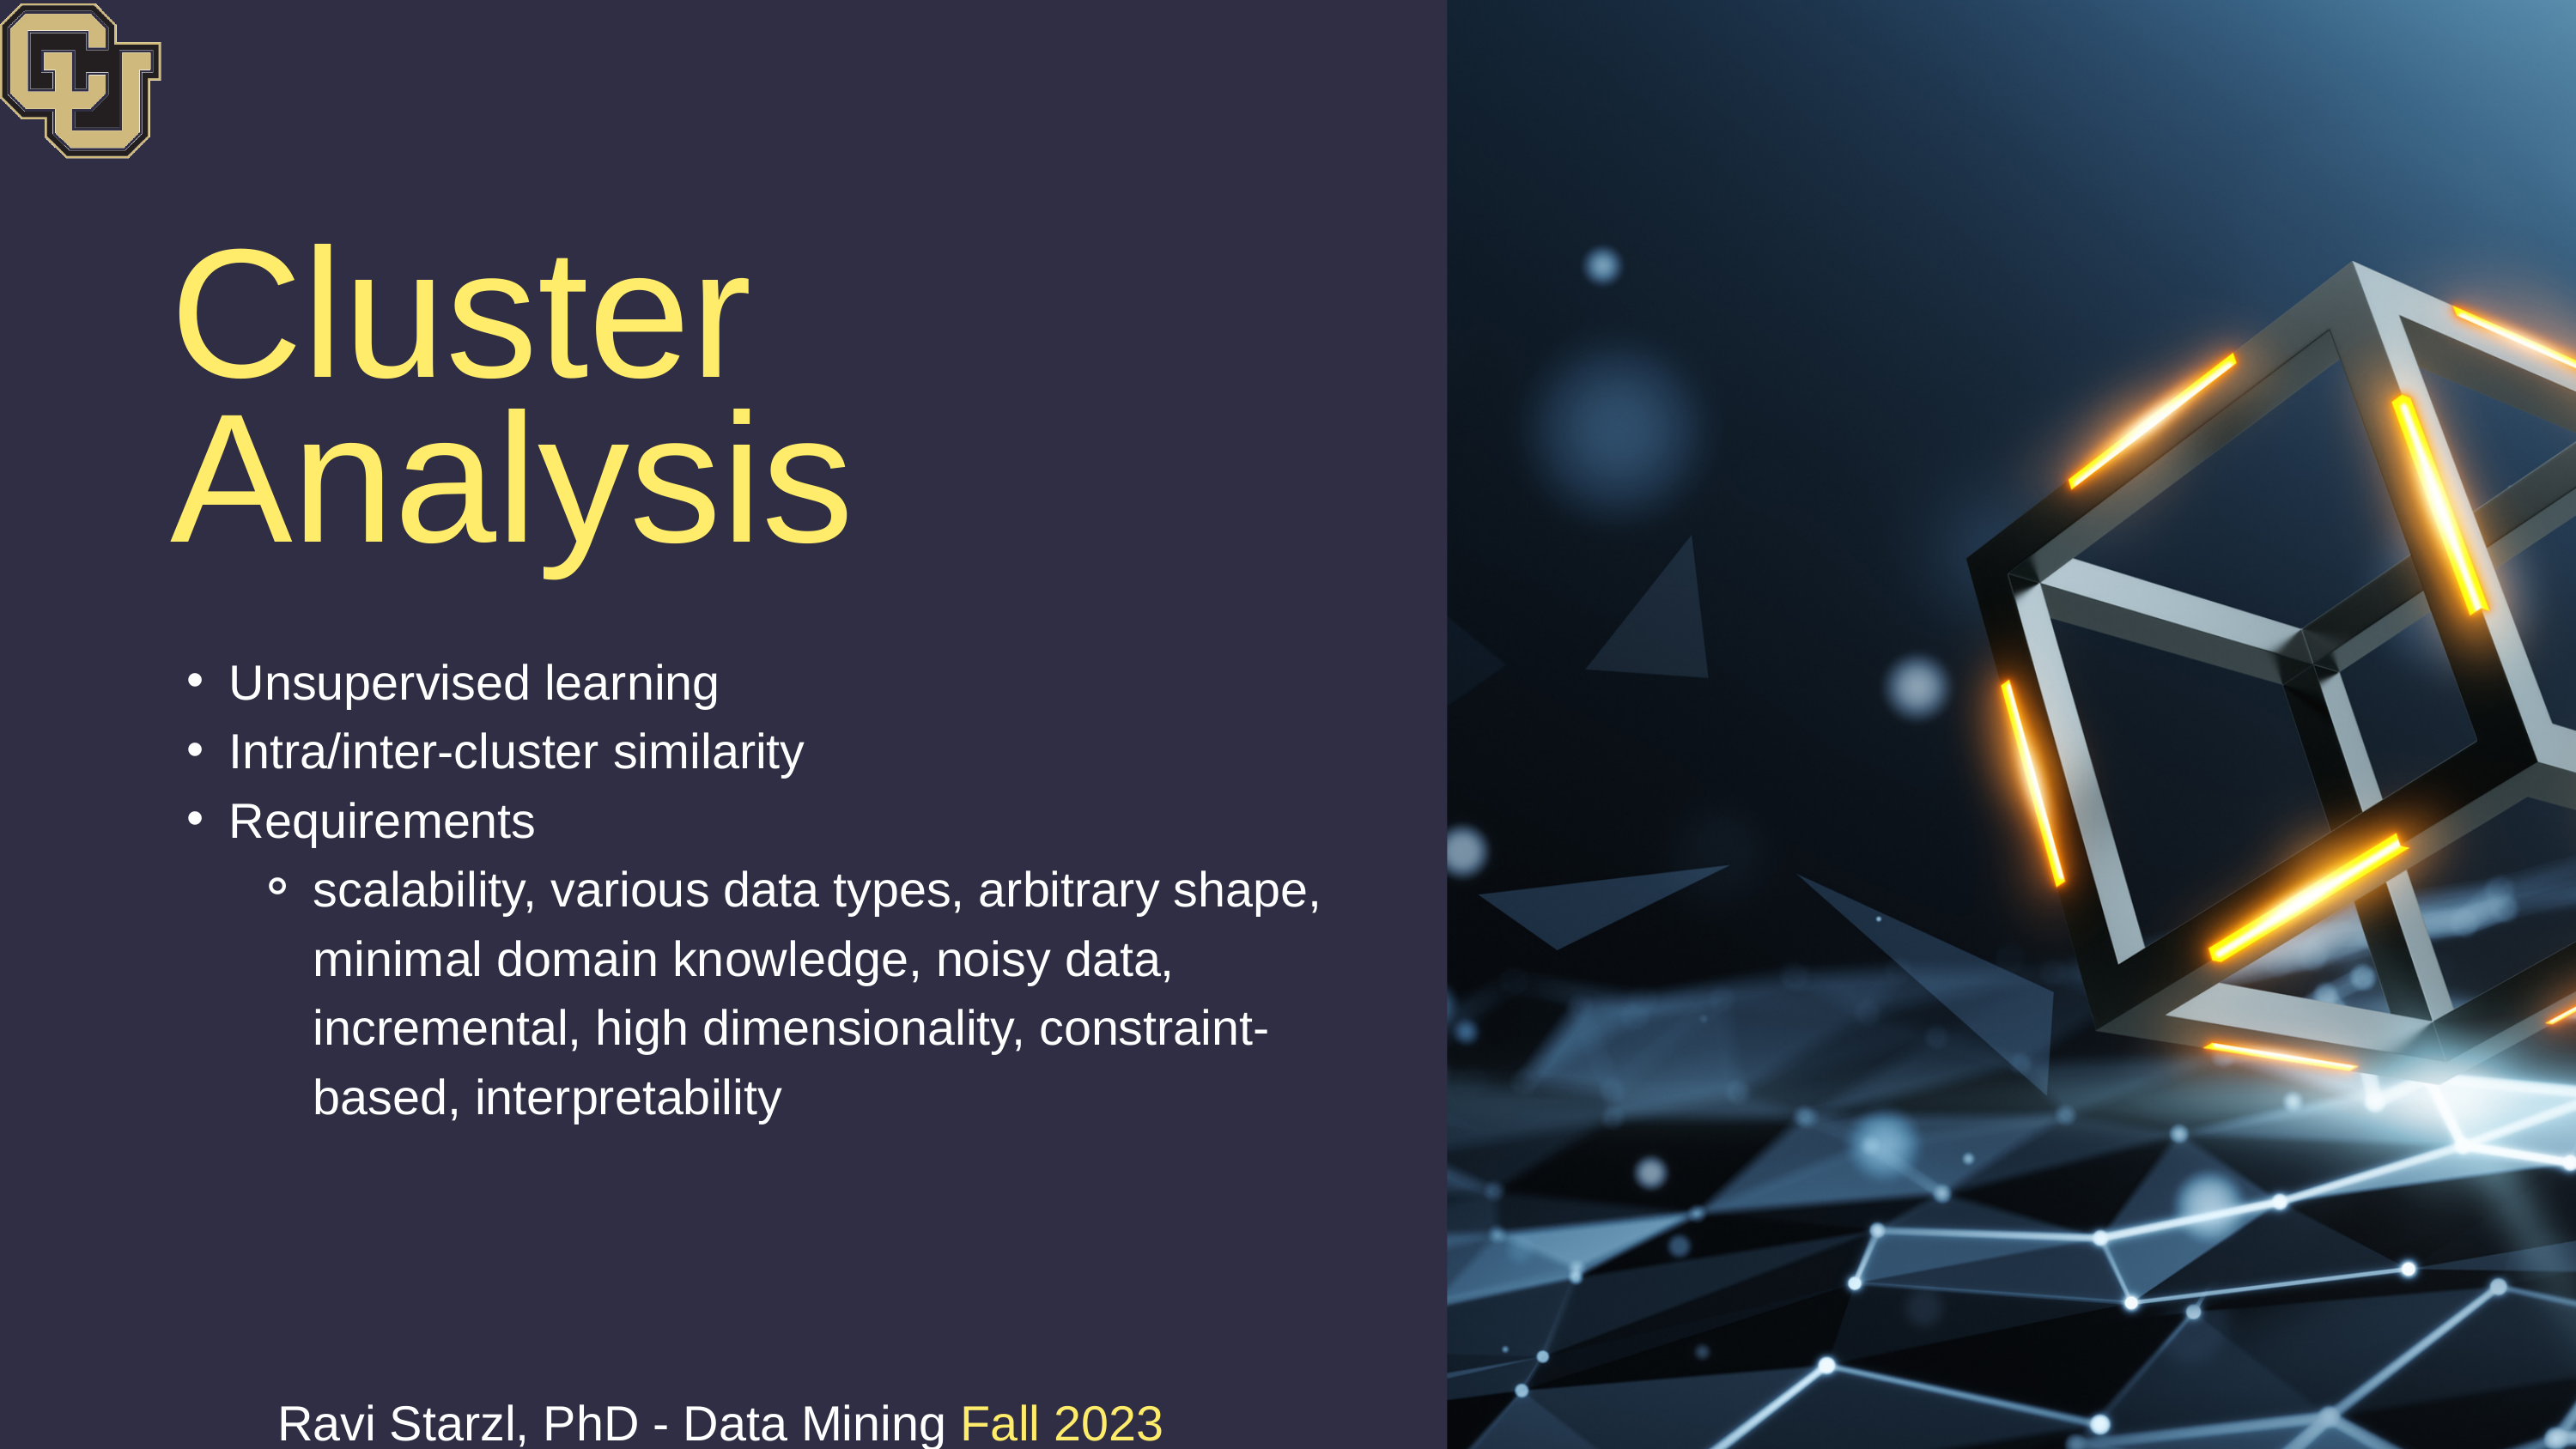

Cluster Analysis
Unsupervised learning
Intra/inter-cluster similarity
Requirements
scalability, various data types, arbitrary shape, minimal domain knowledge, noisy data, incremental, high dimensionality, constraint-based, interpretability
Ravi Starzl, PhD - Data Mining Fall 2023